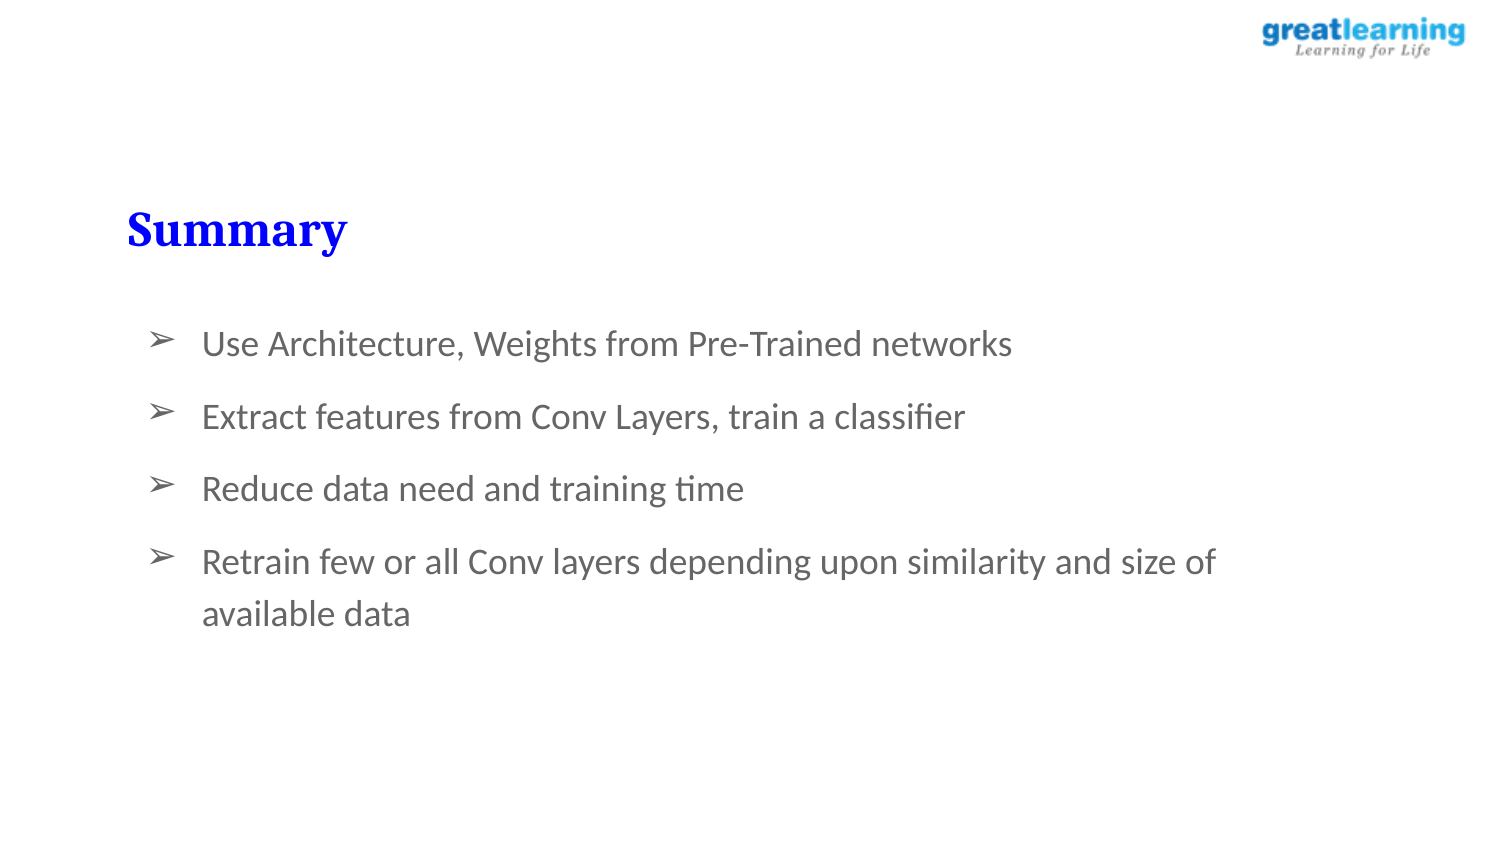

Summary

Use Architecture, Weights from Pre-Trained networks
Extract features from Conv Layers, train a classifier
Reduce data need and training time
Retrain few or all Conv layers depending upon similarity and size of available data